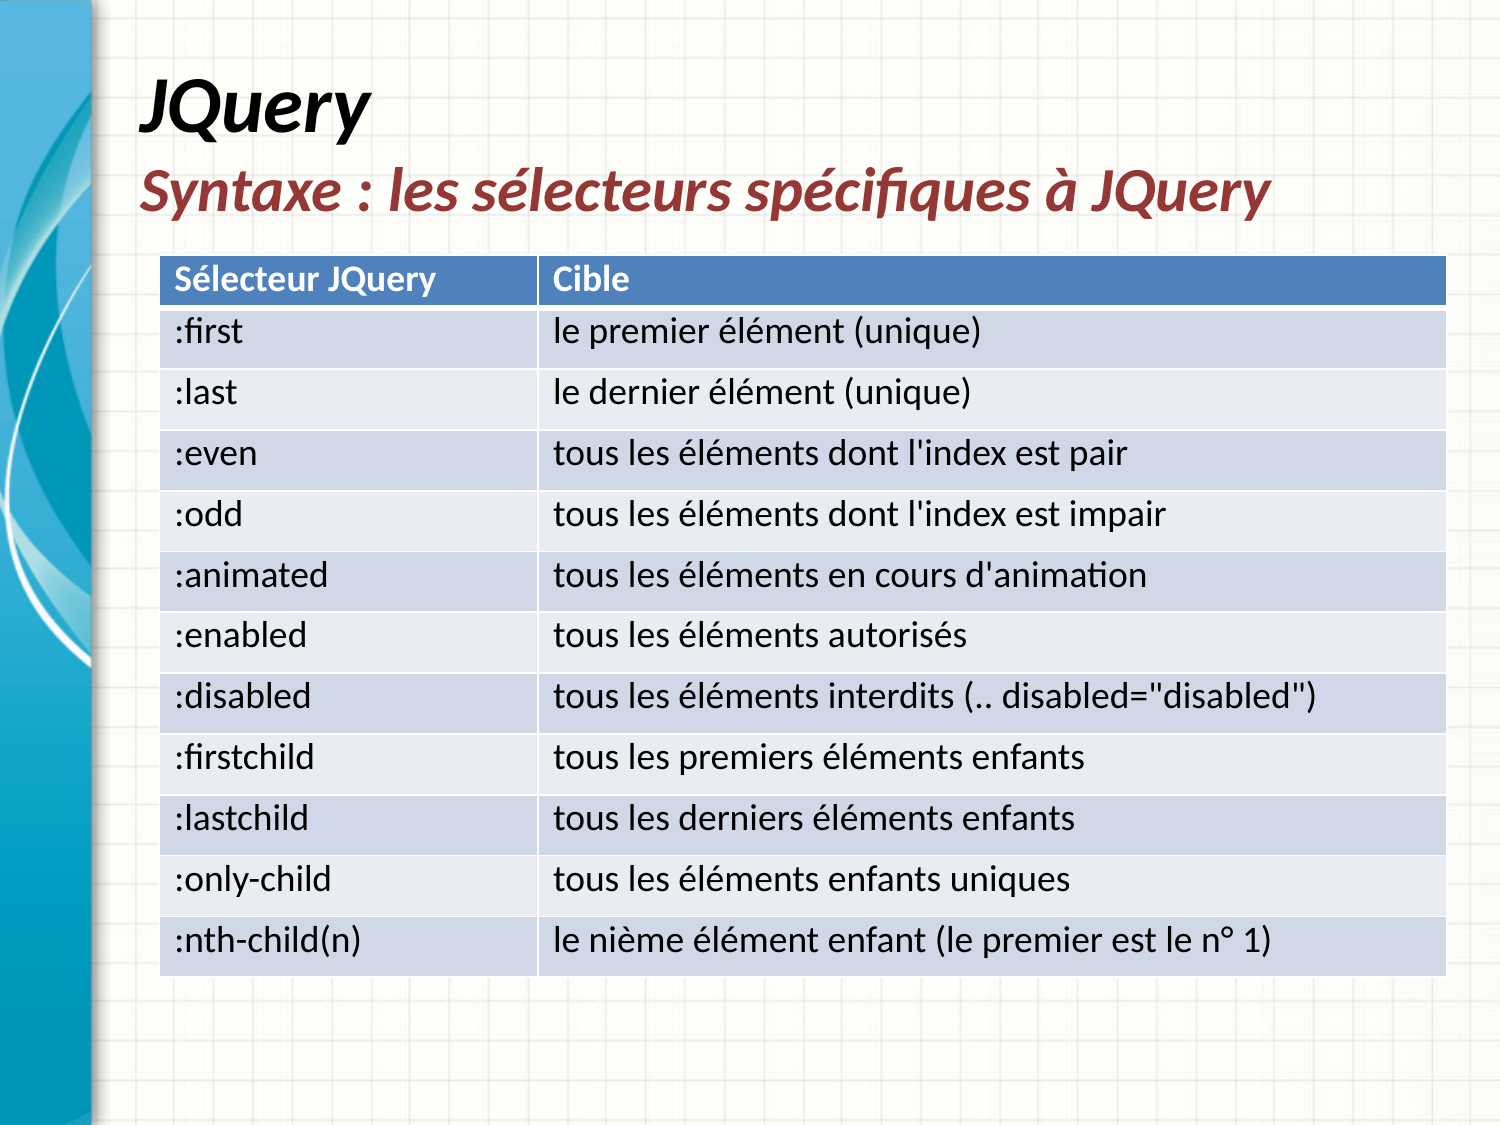

# JQuery Syntaxe : les sélecteurs spécifiques à JQuery
| Sélecteur JQuery | Cible |
| --- | --- |
| :first | le premier élément (unique) |
| :last | le dernier élément (unique) |
| :even | tous les éléments dont l'index est pair |
| :odd | tous les éléments dont l'index est impair |
| :animated | tous les éléments en cours d'animation |
| :enabled | tous les éléments autorisés |
| :disabled | tous les éléments interdits (.. disabled="disabled") |
| :firstchild | tous les premiers éléments enfants |
| :lastchild | tous les derniers éléments enfants |
| :only-child | tous les éléments enfants uniques |
| :nth-child(n) | le nième élément enfant (le premier est le n° 1) |